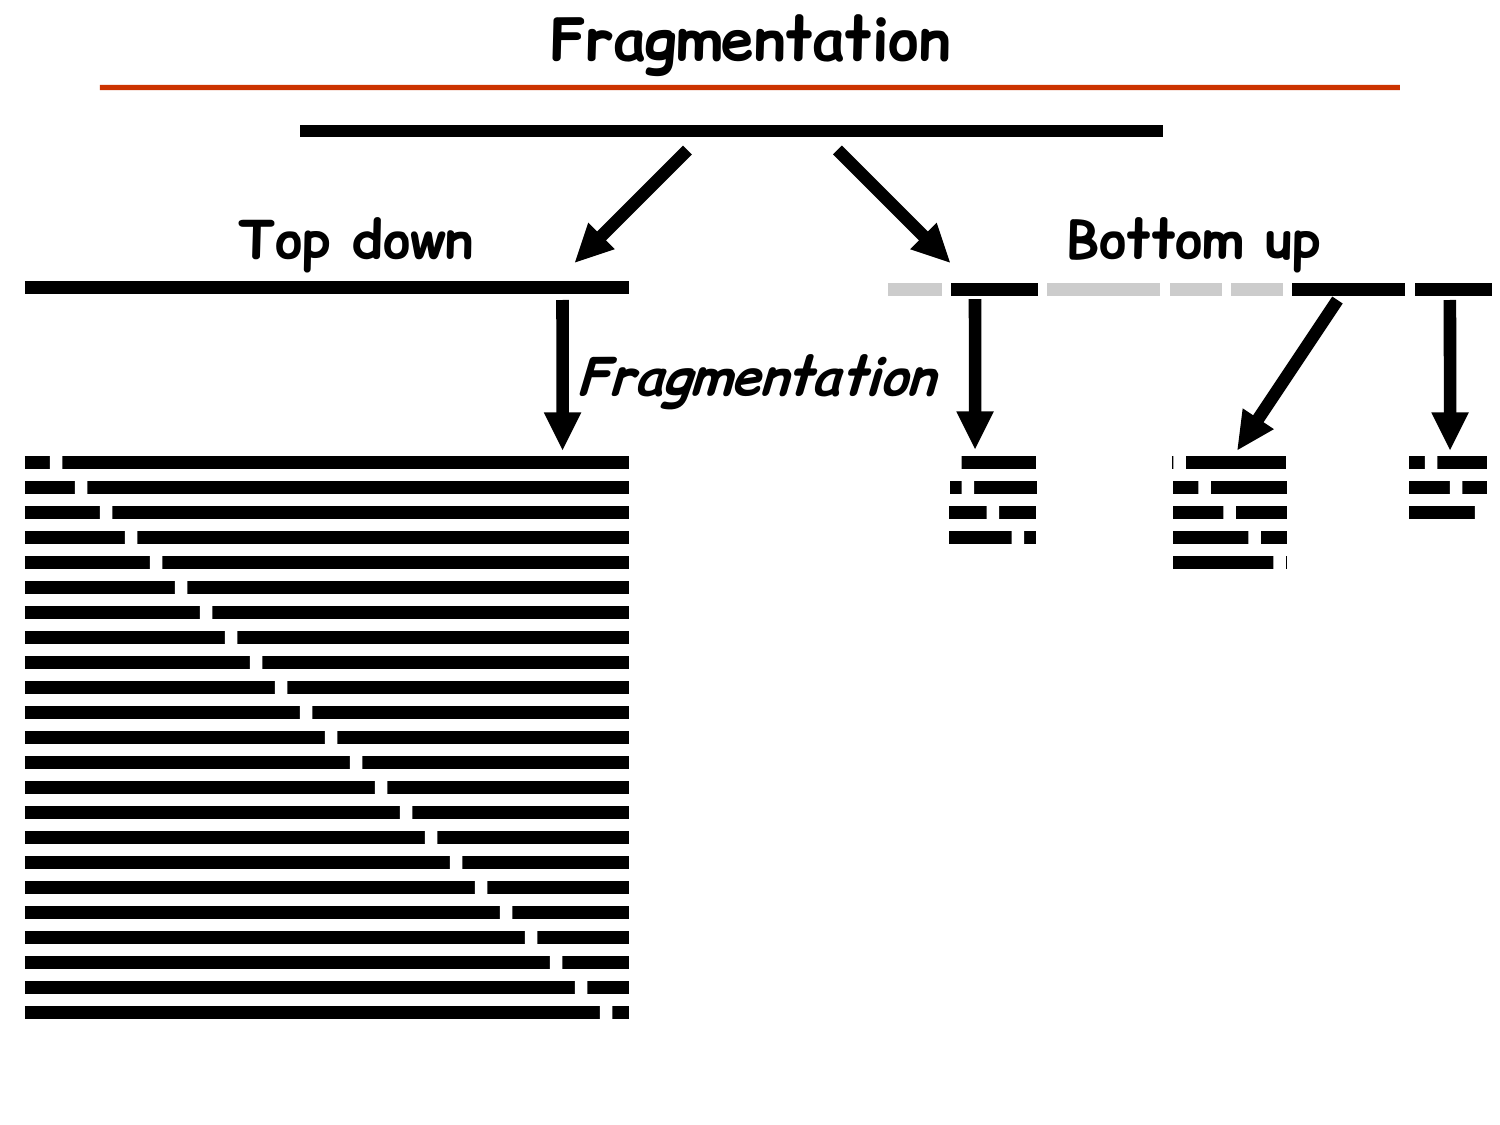

# Fragmentation

Top down
Bottom up

Fragmentation